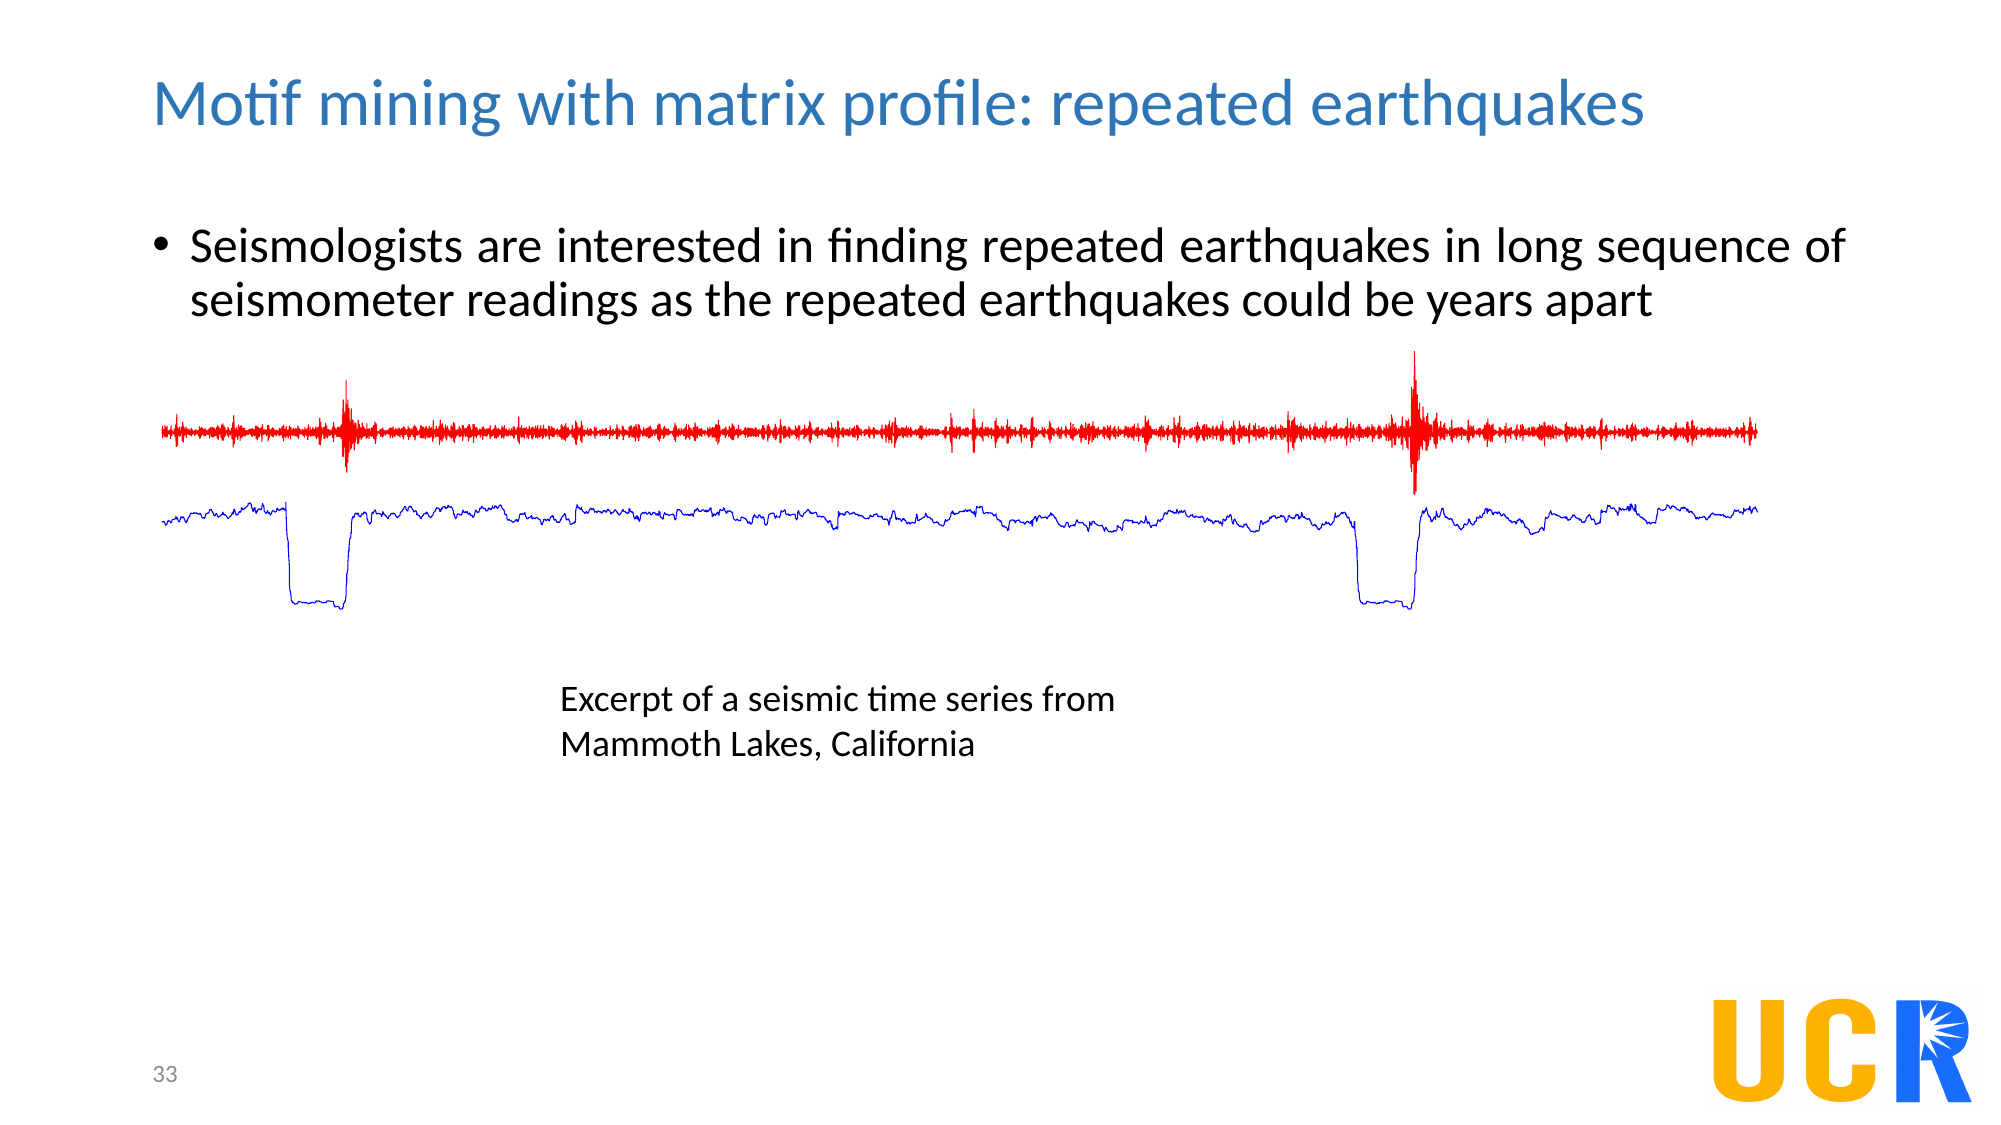

# Motif mining with matrix profile: repeated earthquakes
Seismologists are interested in finding repeated earthquakes in long sequence of seismometer readings as the repeated earthquakes could be years apart

Excerpt of a seismic time series from Mammoth Lakes, California
33